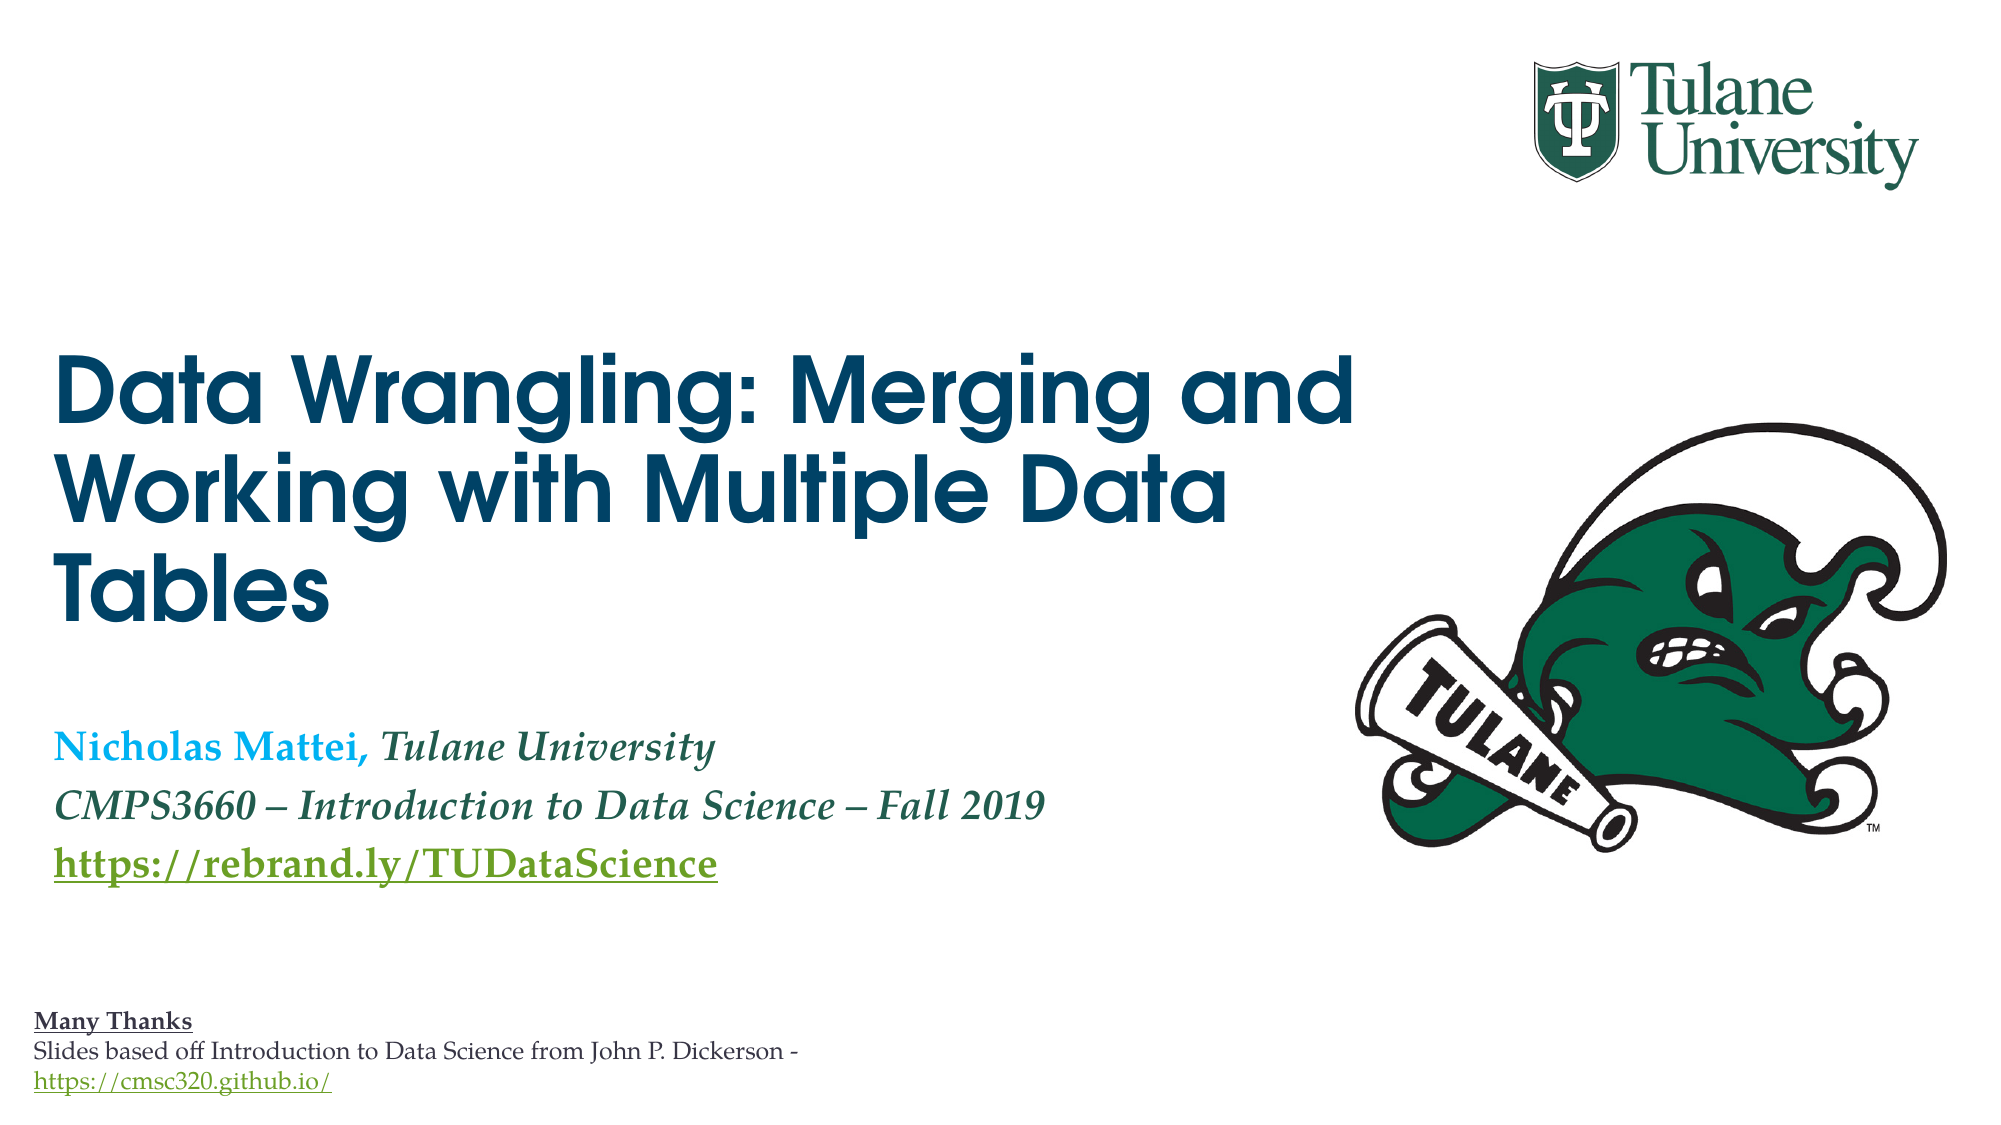

# Data Wrangling: Merging and Working with Multiple Data Tables
Nicholas Mattei, Tulane University
CMPS3660 – Introduction to Data Science – Fall 2019
https://rebrand.ly/TUDataScience
Many Thanks
Slides based off Introduction to Data Science from John P. Dickerson - https://cmsc320.github.io/